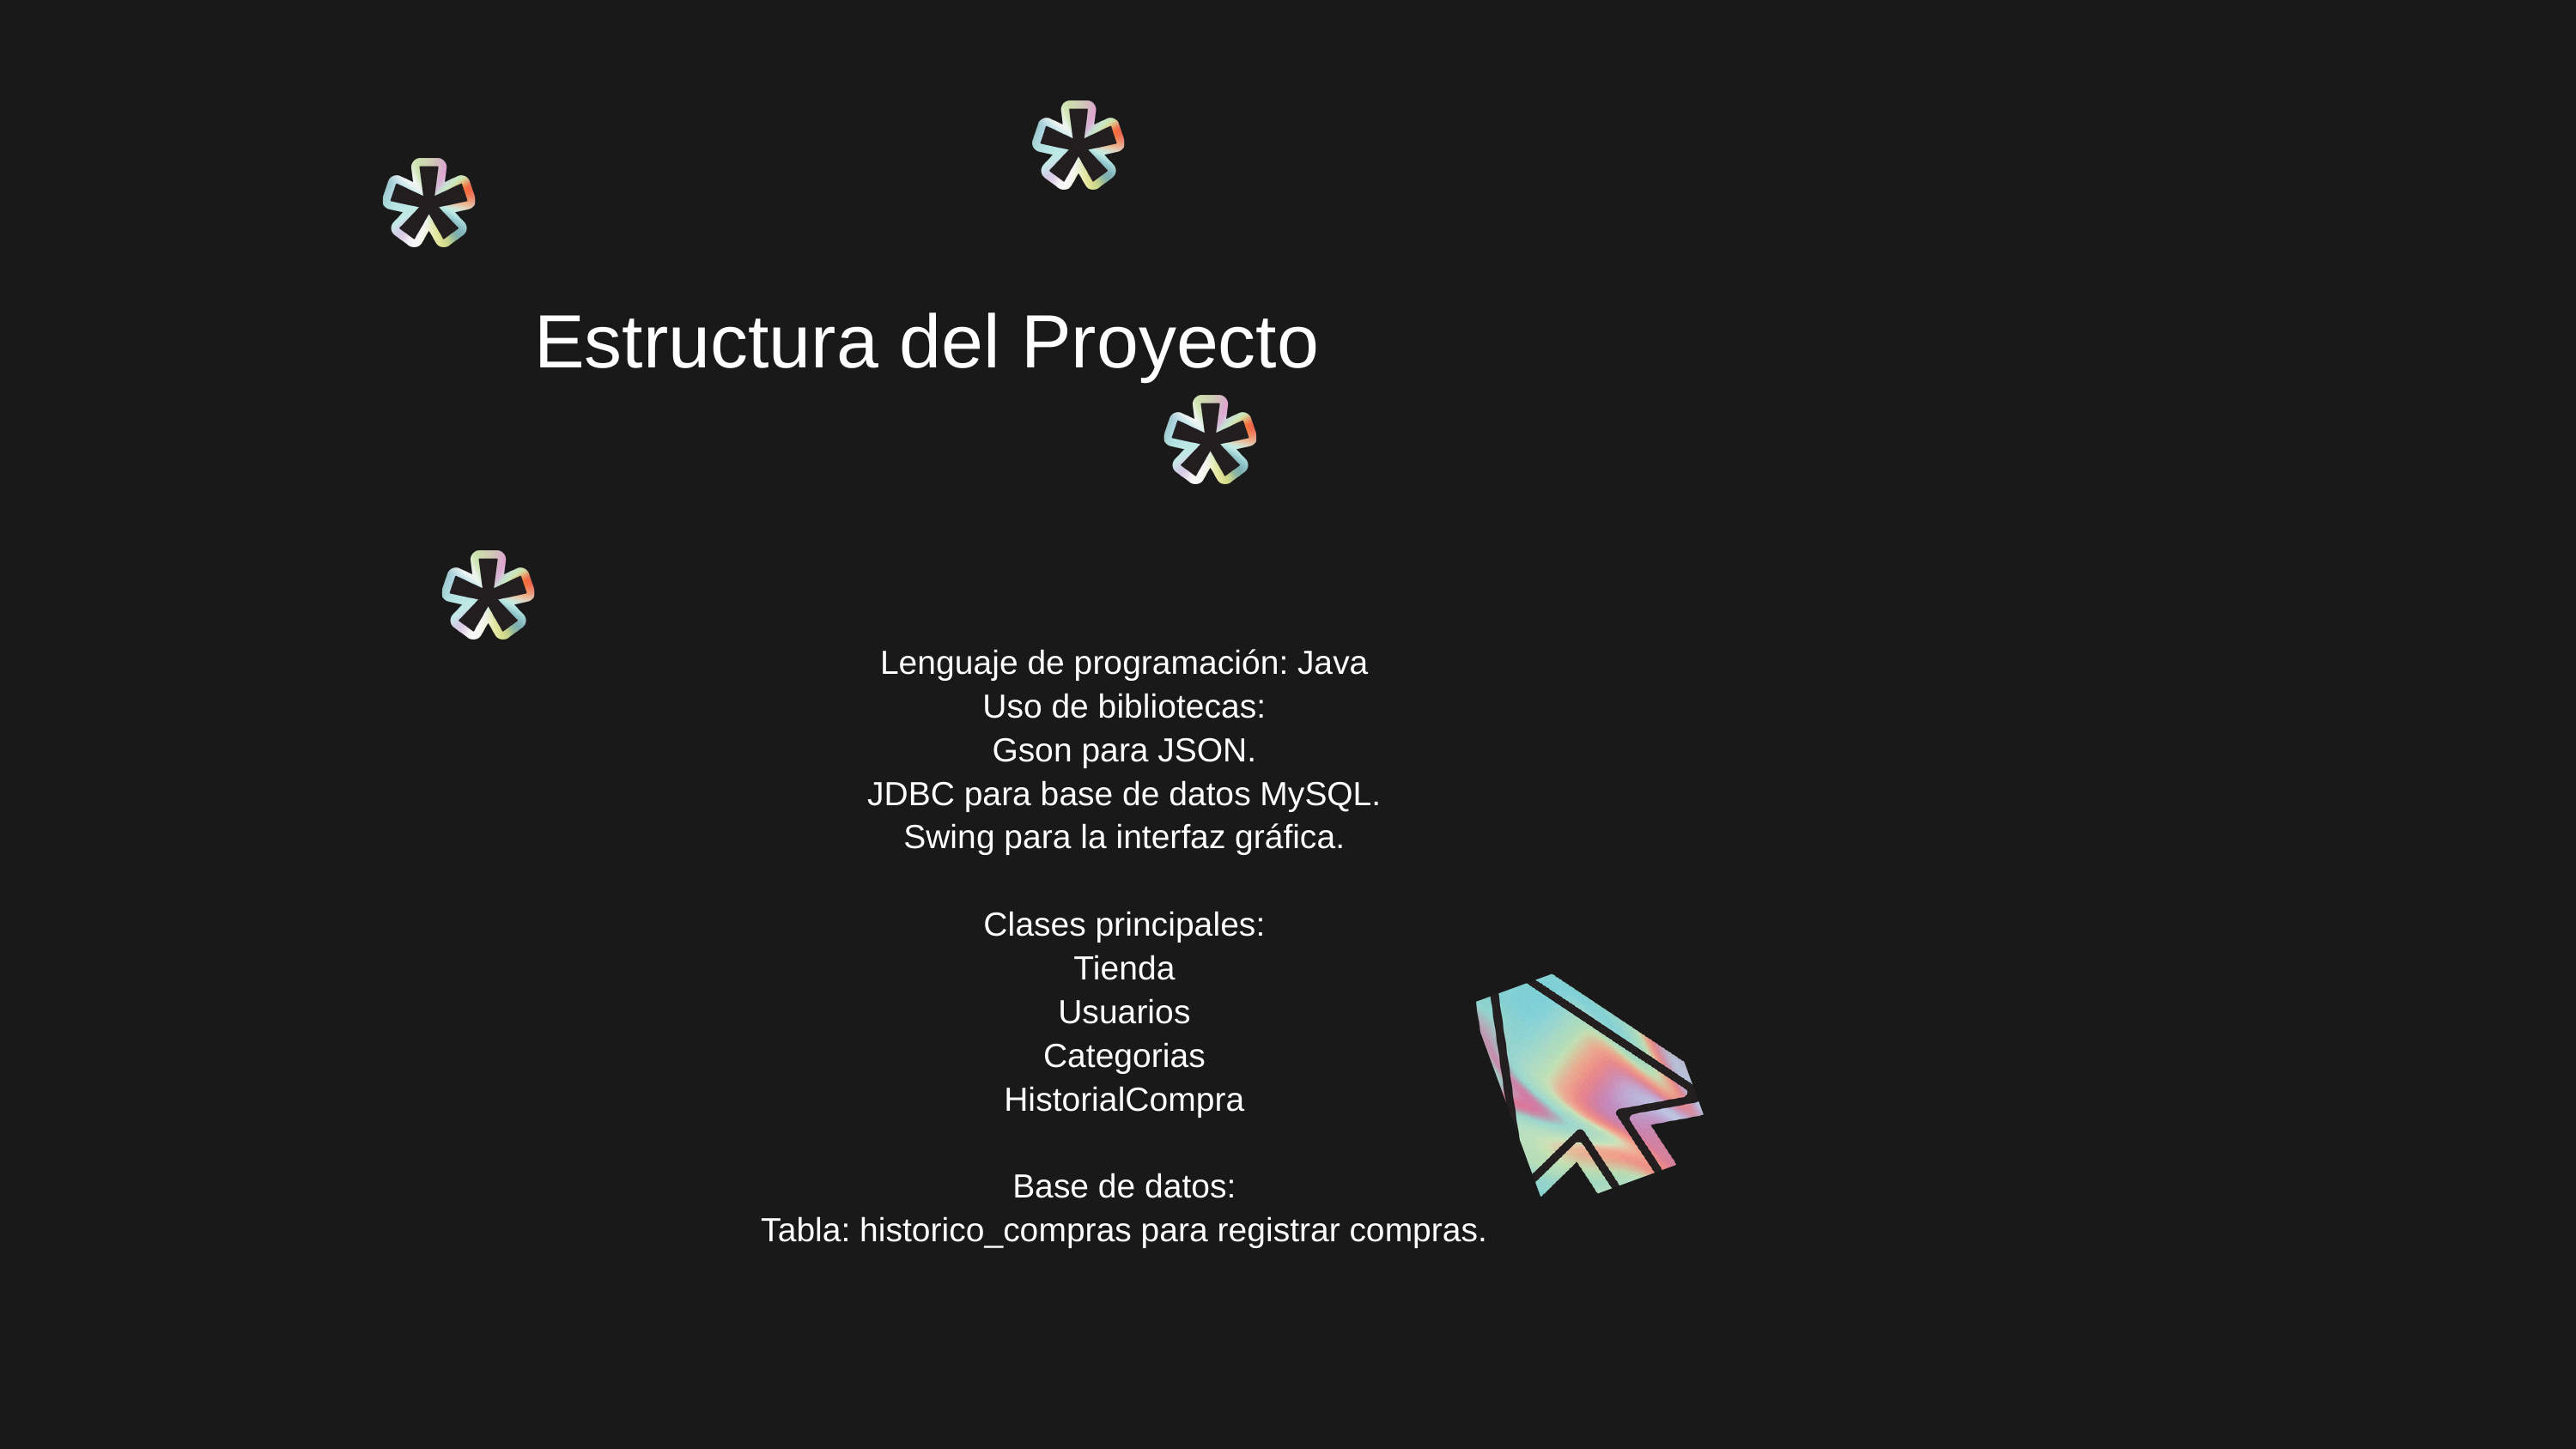

Estructura del Proyecto

Lenguaje de programación: Java
Uso de bibliotecas:
Gson para JSON.
JDBC para base de datos MySQL.
Swing para la interfaz gráfica.

Clases principales:
Tienda
Usuarios
Categorias
HistorialCompra

Base de datos:
Tabla: historico_compras para registrar compras.